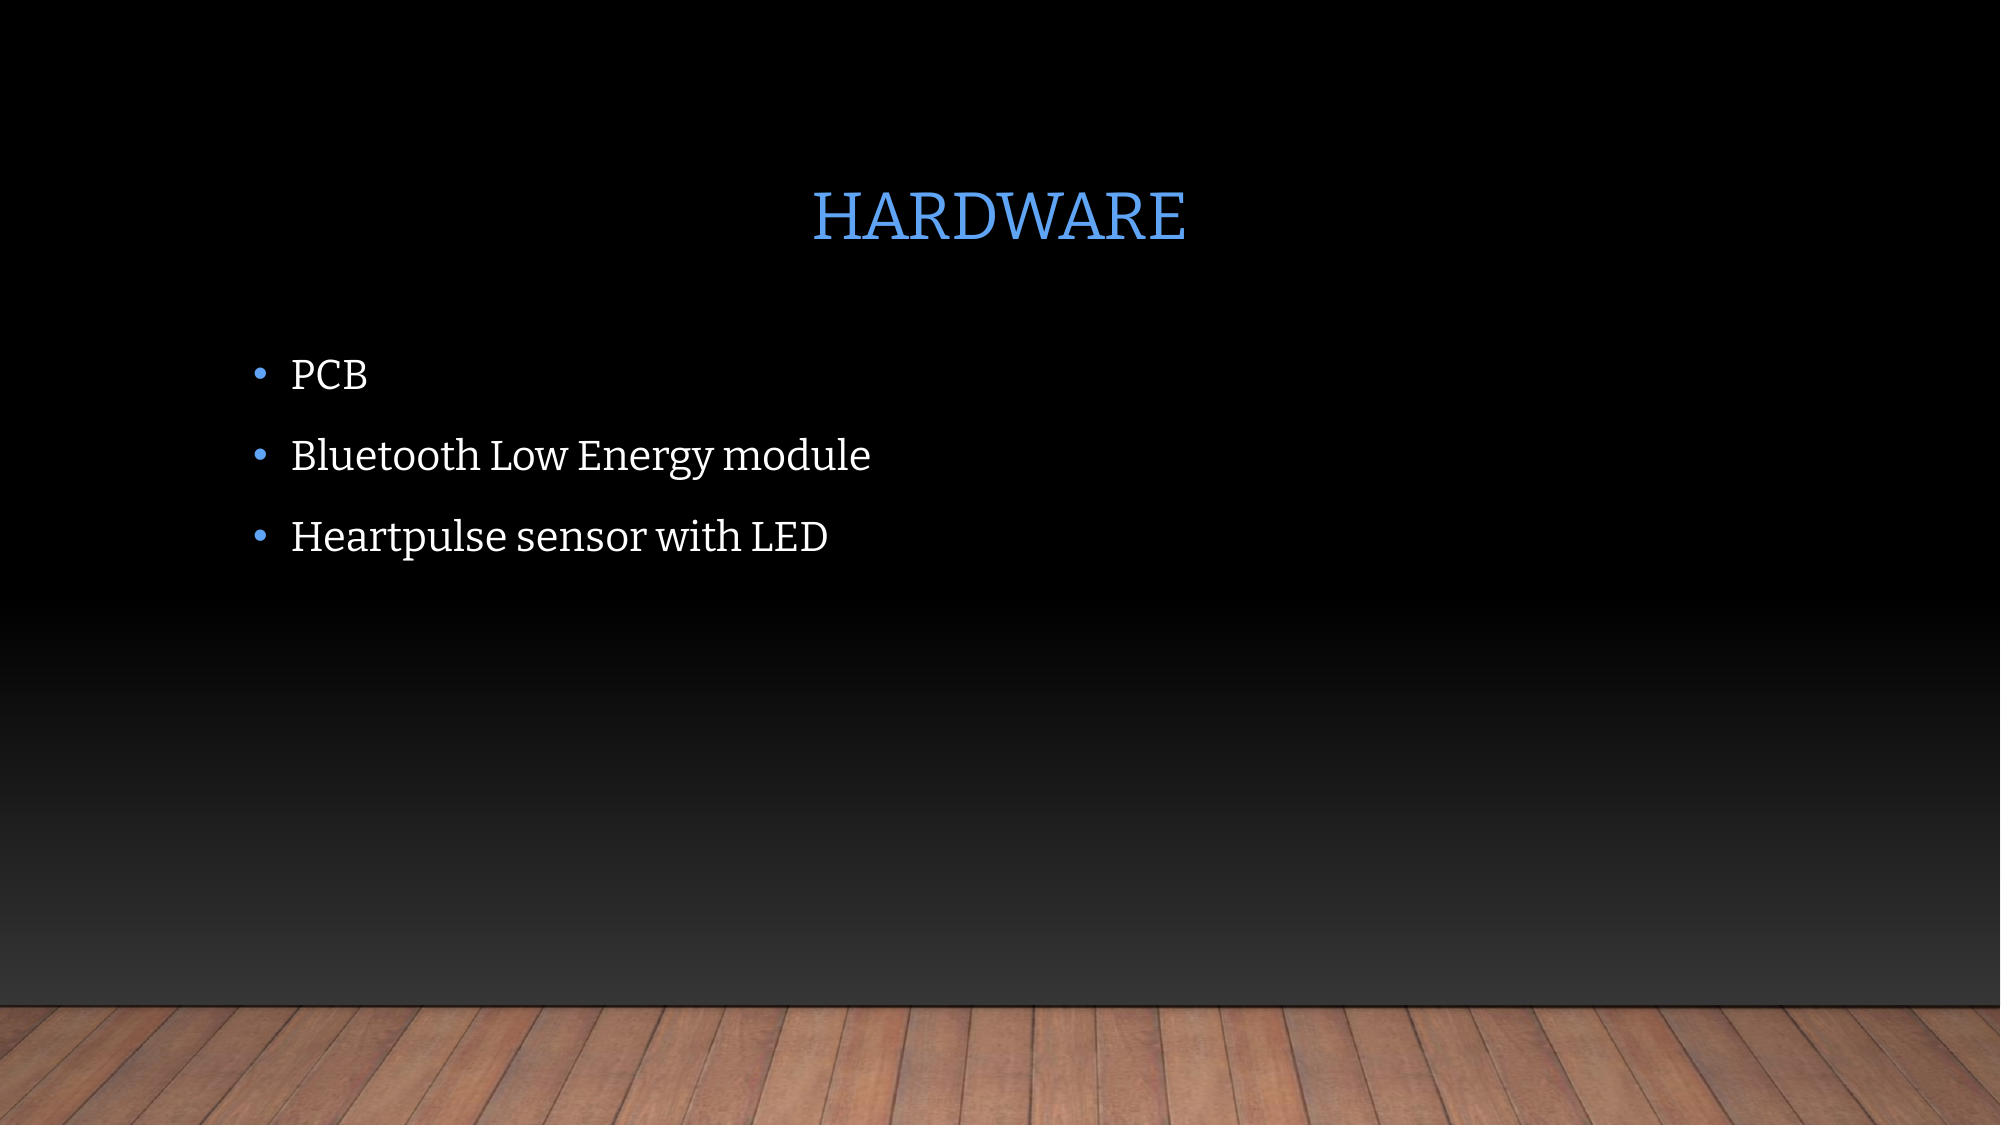

# hardware
PCB
Bluetooth Low Energy module
Heartpulse sensor with LED